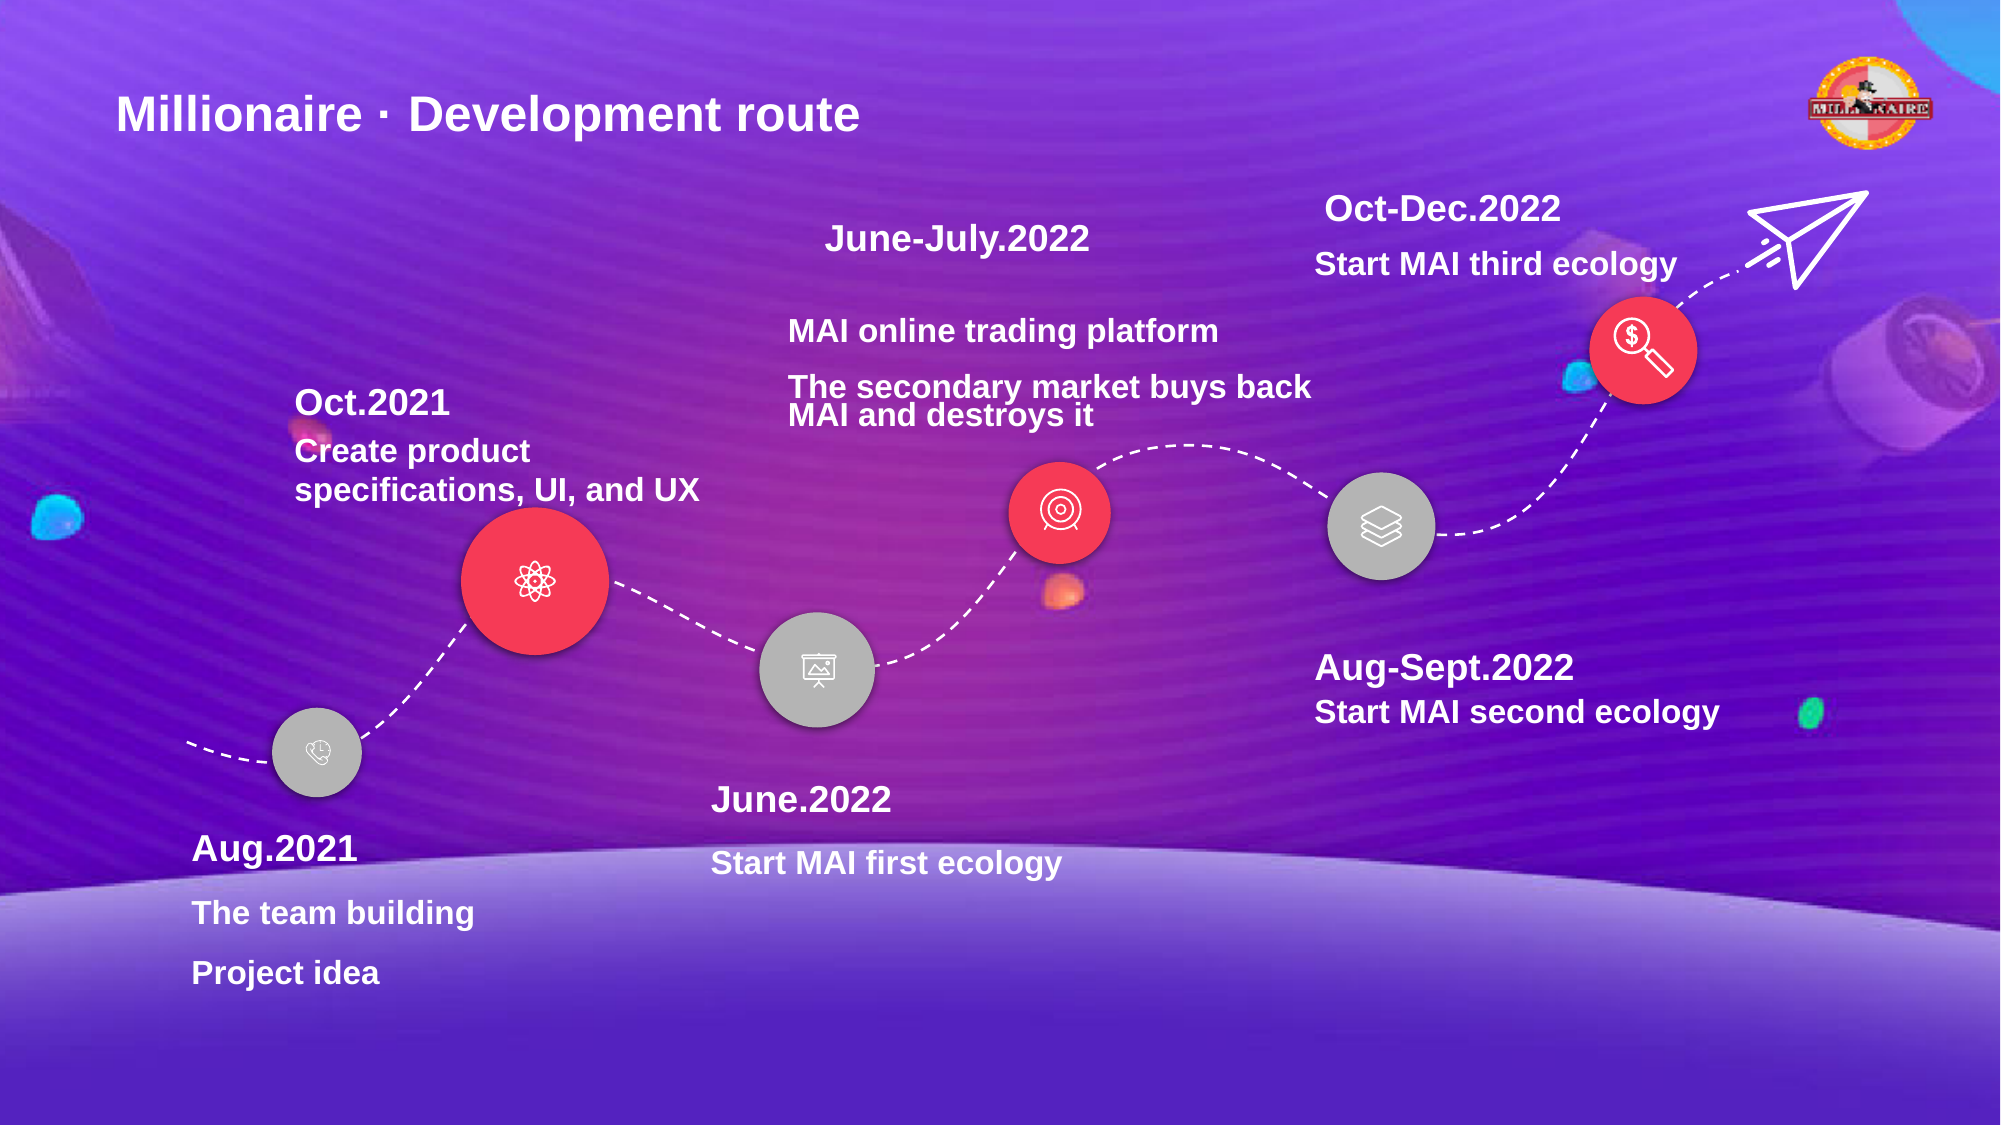

Millionaire · Development route
Oct-Dec.2022

June-July.2022
Start MAI third ecology

MAI online trading platform

The secondary market buys back MAI and destroys it

Oct.2021
Create product specifications, UI, and UX

Aug-Sept.2022

Start MAI second ecology

June.2022
Aug.2021
Start MAI first ecology
The team building
Project idea